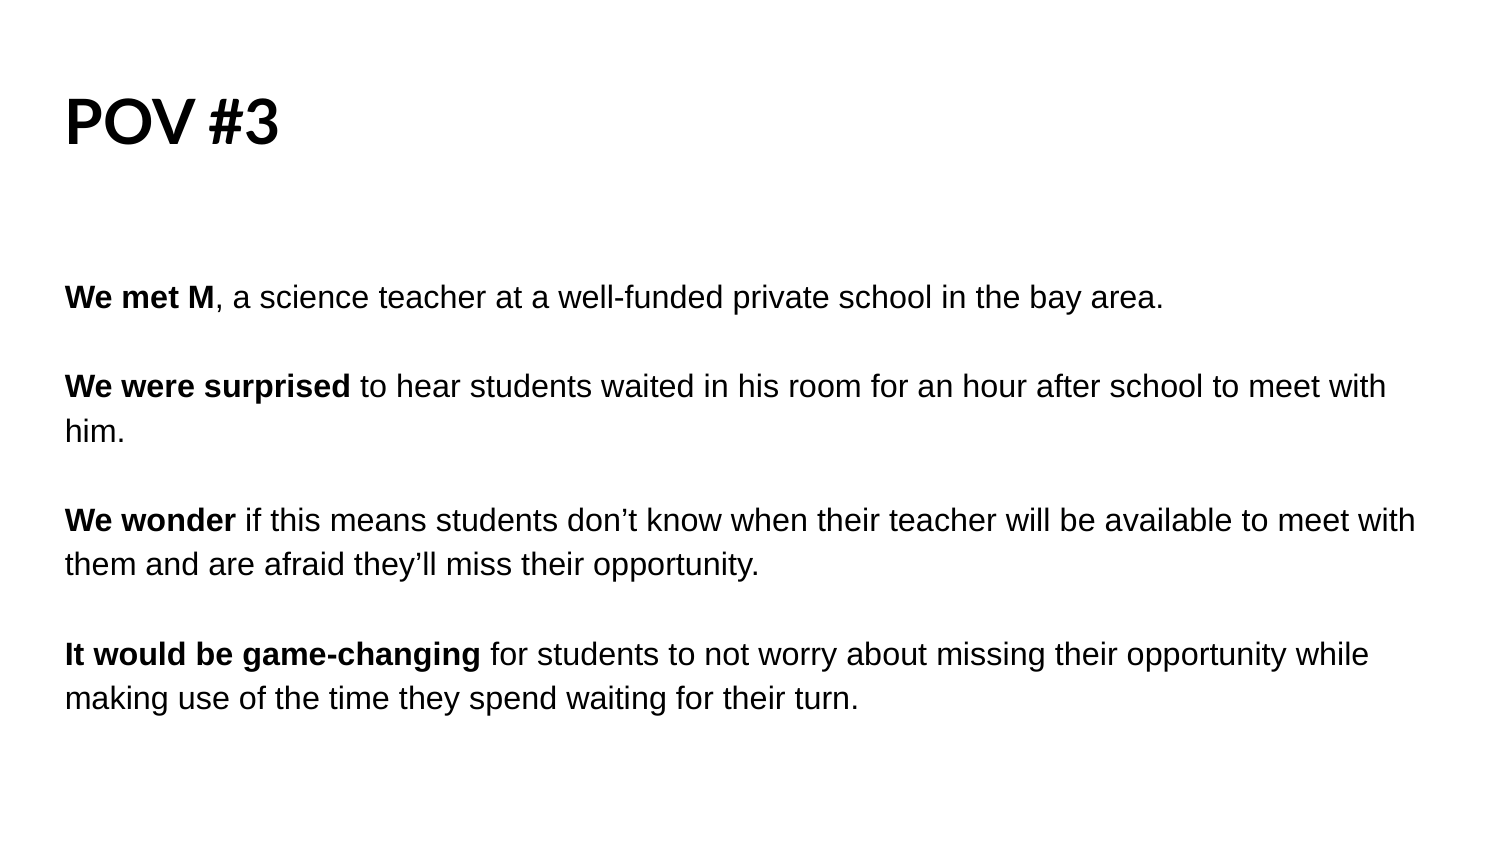

# POV #3
We met M, a science teacher at a well-funded private school in the bay area.

We were surprised to hear students waited in his room for an hour after school to meet with him.

We wonder if this means students don’t know when their teacher will be available to meet with them and are afraid they’ll miss their opportunity.

It would be game-changing for students to not worry about missing their opportunity while making use of the time they spend waiting for their turn.